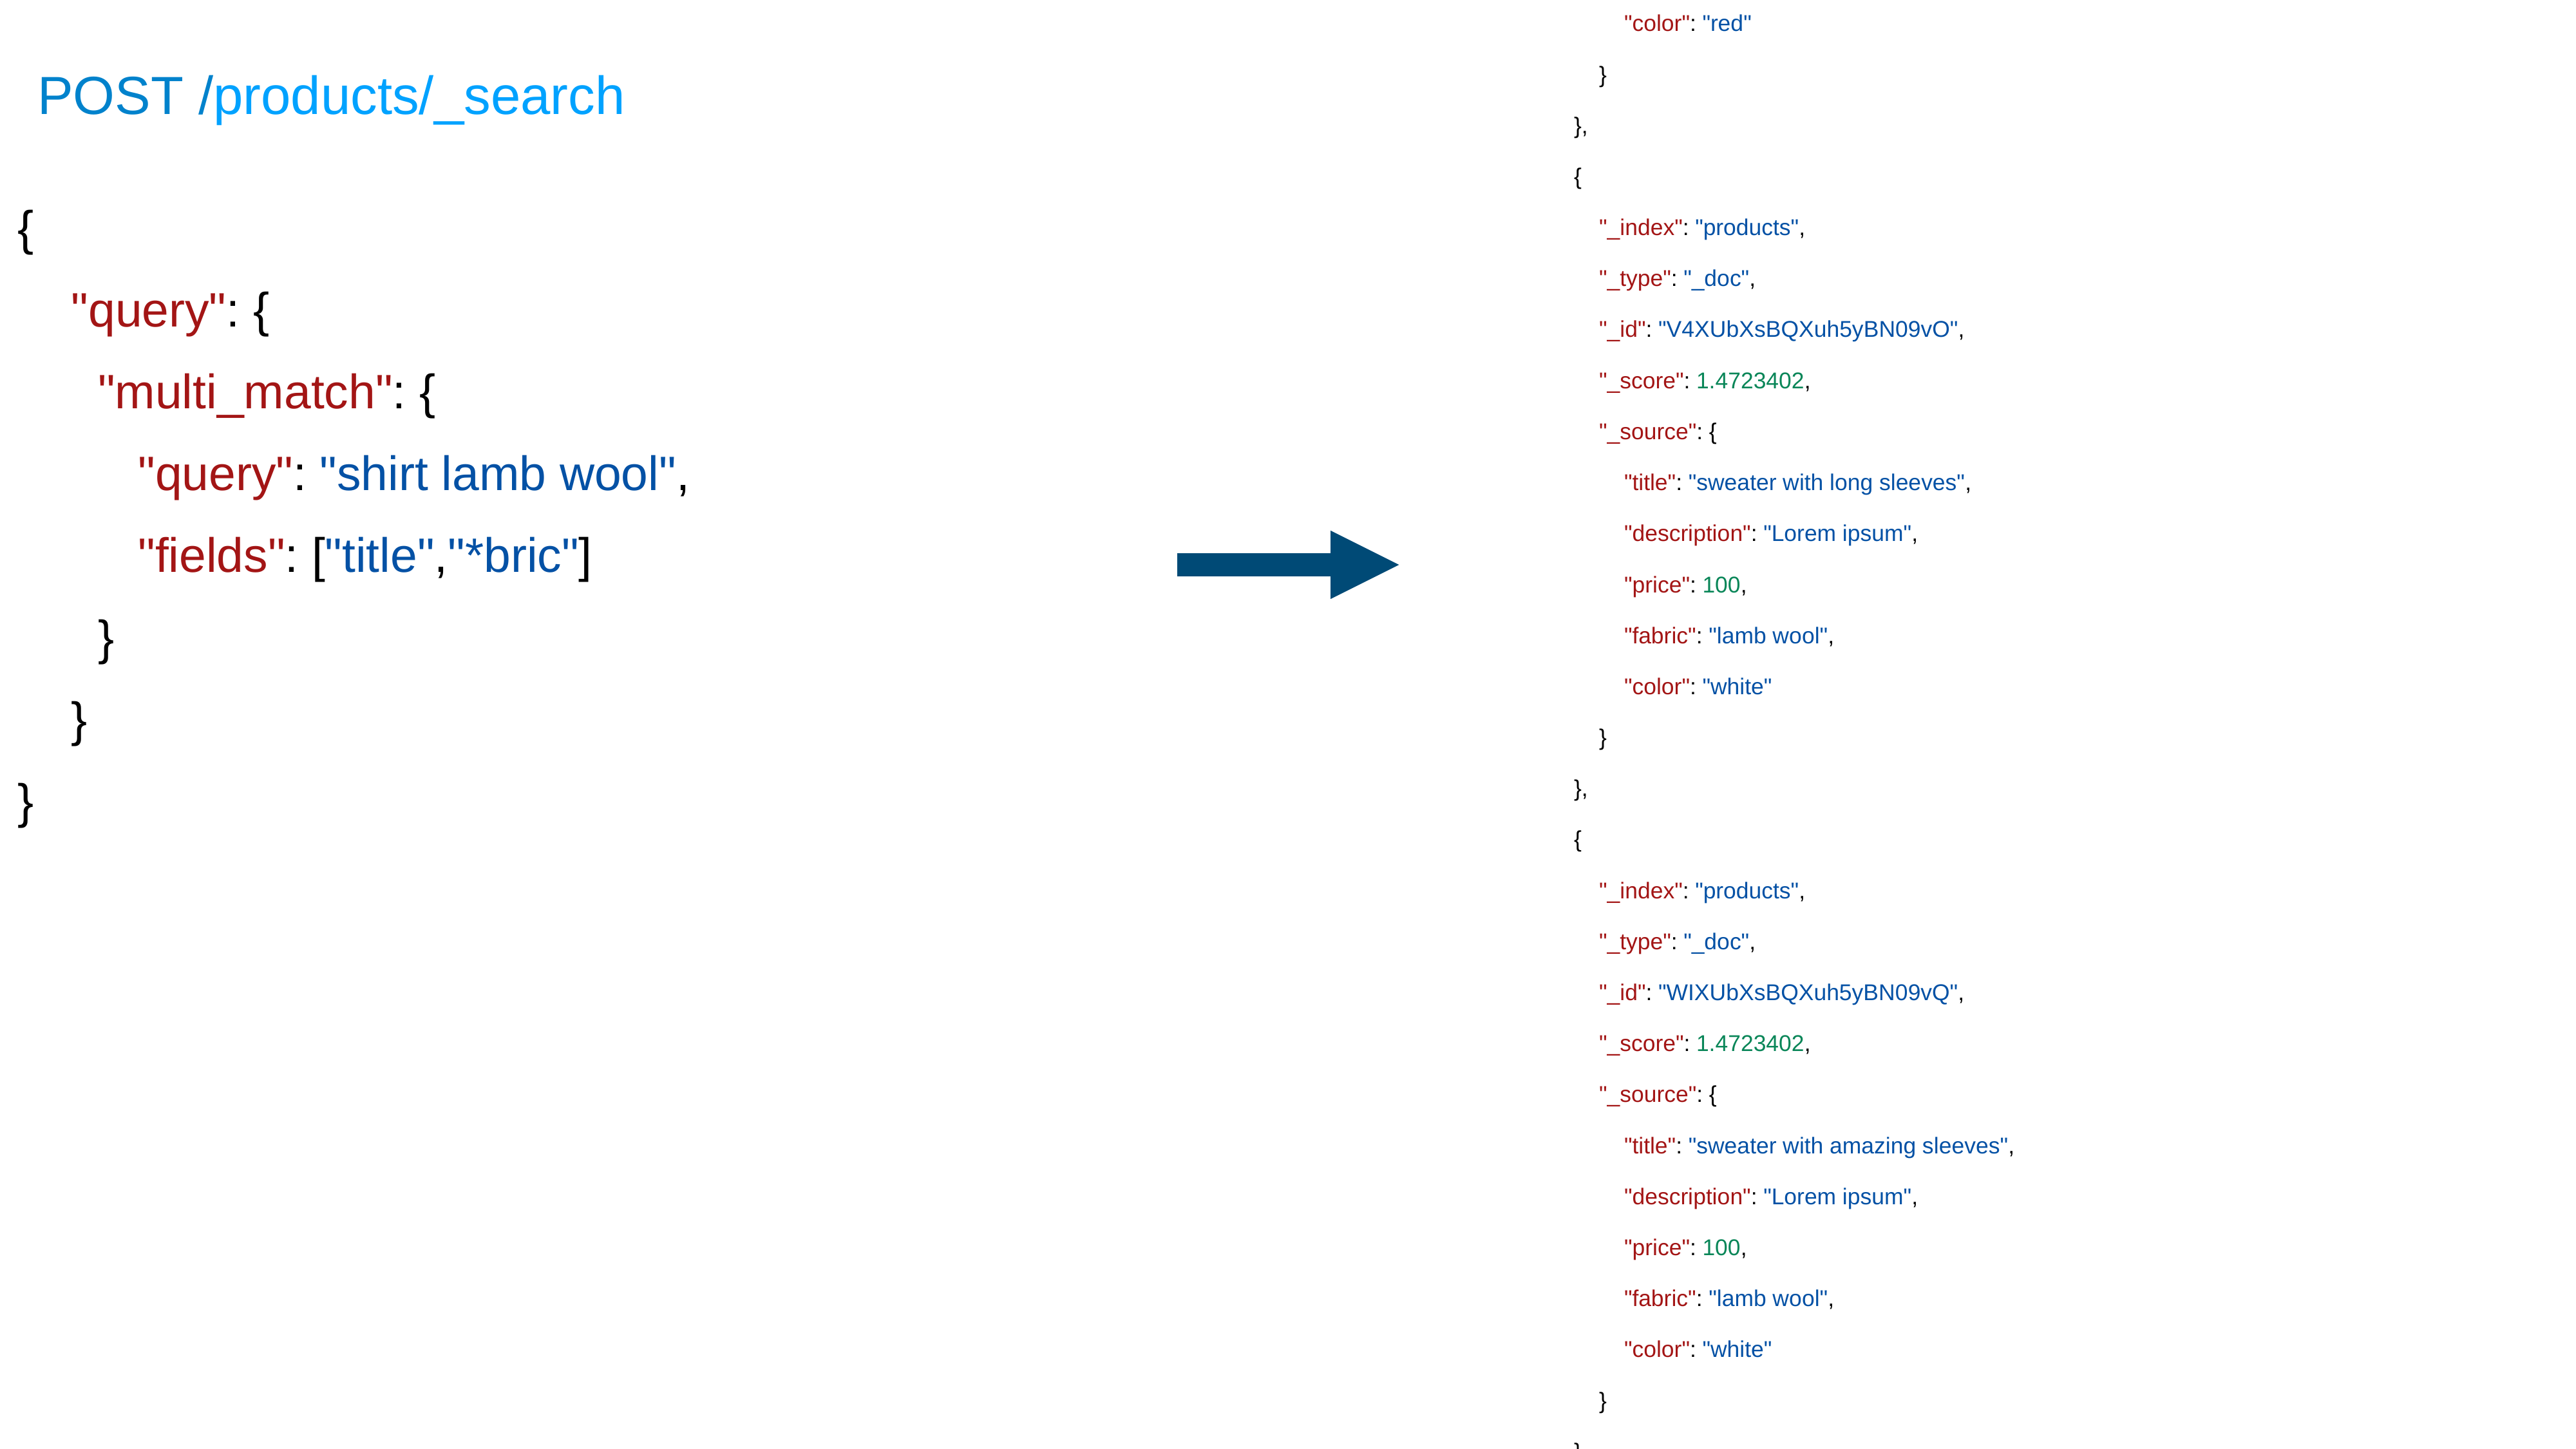

"hits": [
            {
                "_index": "products",
                "_type": "_doc",
                "_id": "WYXUbXsBQXuh5yBN09vV",
                "_score": 1.48521,
                "_source": {
                    "title": "shirt with short sleeves",
                    "description": "Lorem ipsum",
                    "price": 40,
                    "fabric": "cotton",
                    "color": "red"
                }
            },
            {
                "_index": "products",
                "_type": "_doc",
                "_id": "V4XUbXsBQXuh5yBN09vO",
                "_score": 1.4723402,
                "_source": {
                    "title": "sweater with long sleeves",
                    "description": "Lorem ipsum",
                    "price": 100,
                    "fabric": "lamb wool",
                    "color": "white"
                }
            },
            {
                "_index": "products",
                "_type": "_doc",
                "_id": "WIXUbXsBQXuh5yBN09vQ",
                "_score": 1.4723402,
                "_source": {
                    "title": "sweater with amazing sleeves",
                    "description": "Lorem ipsum",
                    "price": 100,
                    "fabric": "lamb wool",
                    "color": "white"
                }
            },
            {
                "_index": "products",
                "_type": "_doc",
                "_id": "XIXUbXsBQXuh5yBN09vd",
                "_score": 0.9446428,
                "_source": {
                    "title": "winter coat with hood",
                    "description": "winter coat knitted during long winter nights",
                    "price": 120,
                    "fabric": "lamb wool shining in blue",
                    "color": "yellow"
             }}]
POST /products/_search

{
    "query": {
      "multi_match": {
         "query": "shirt lamb wool",
         "fields": ["title","*bric"]
      }
    }
}